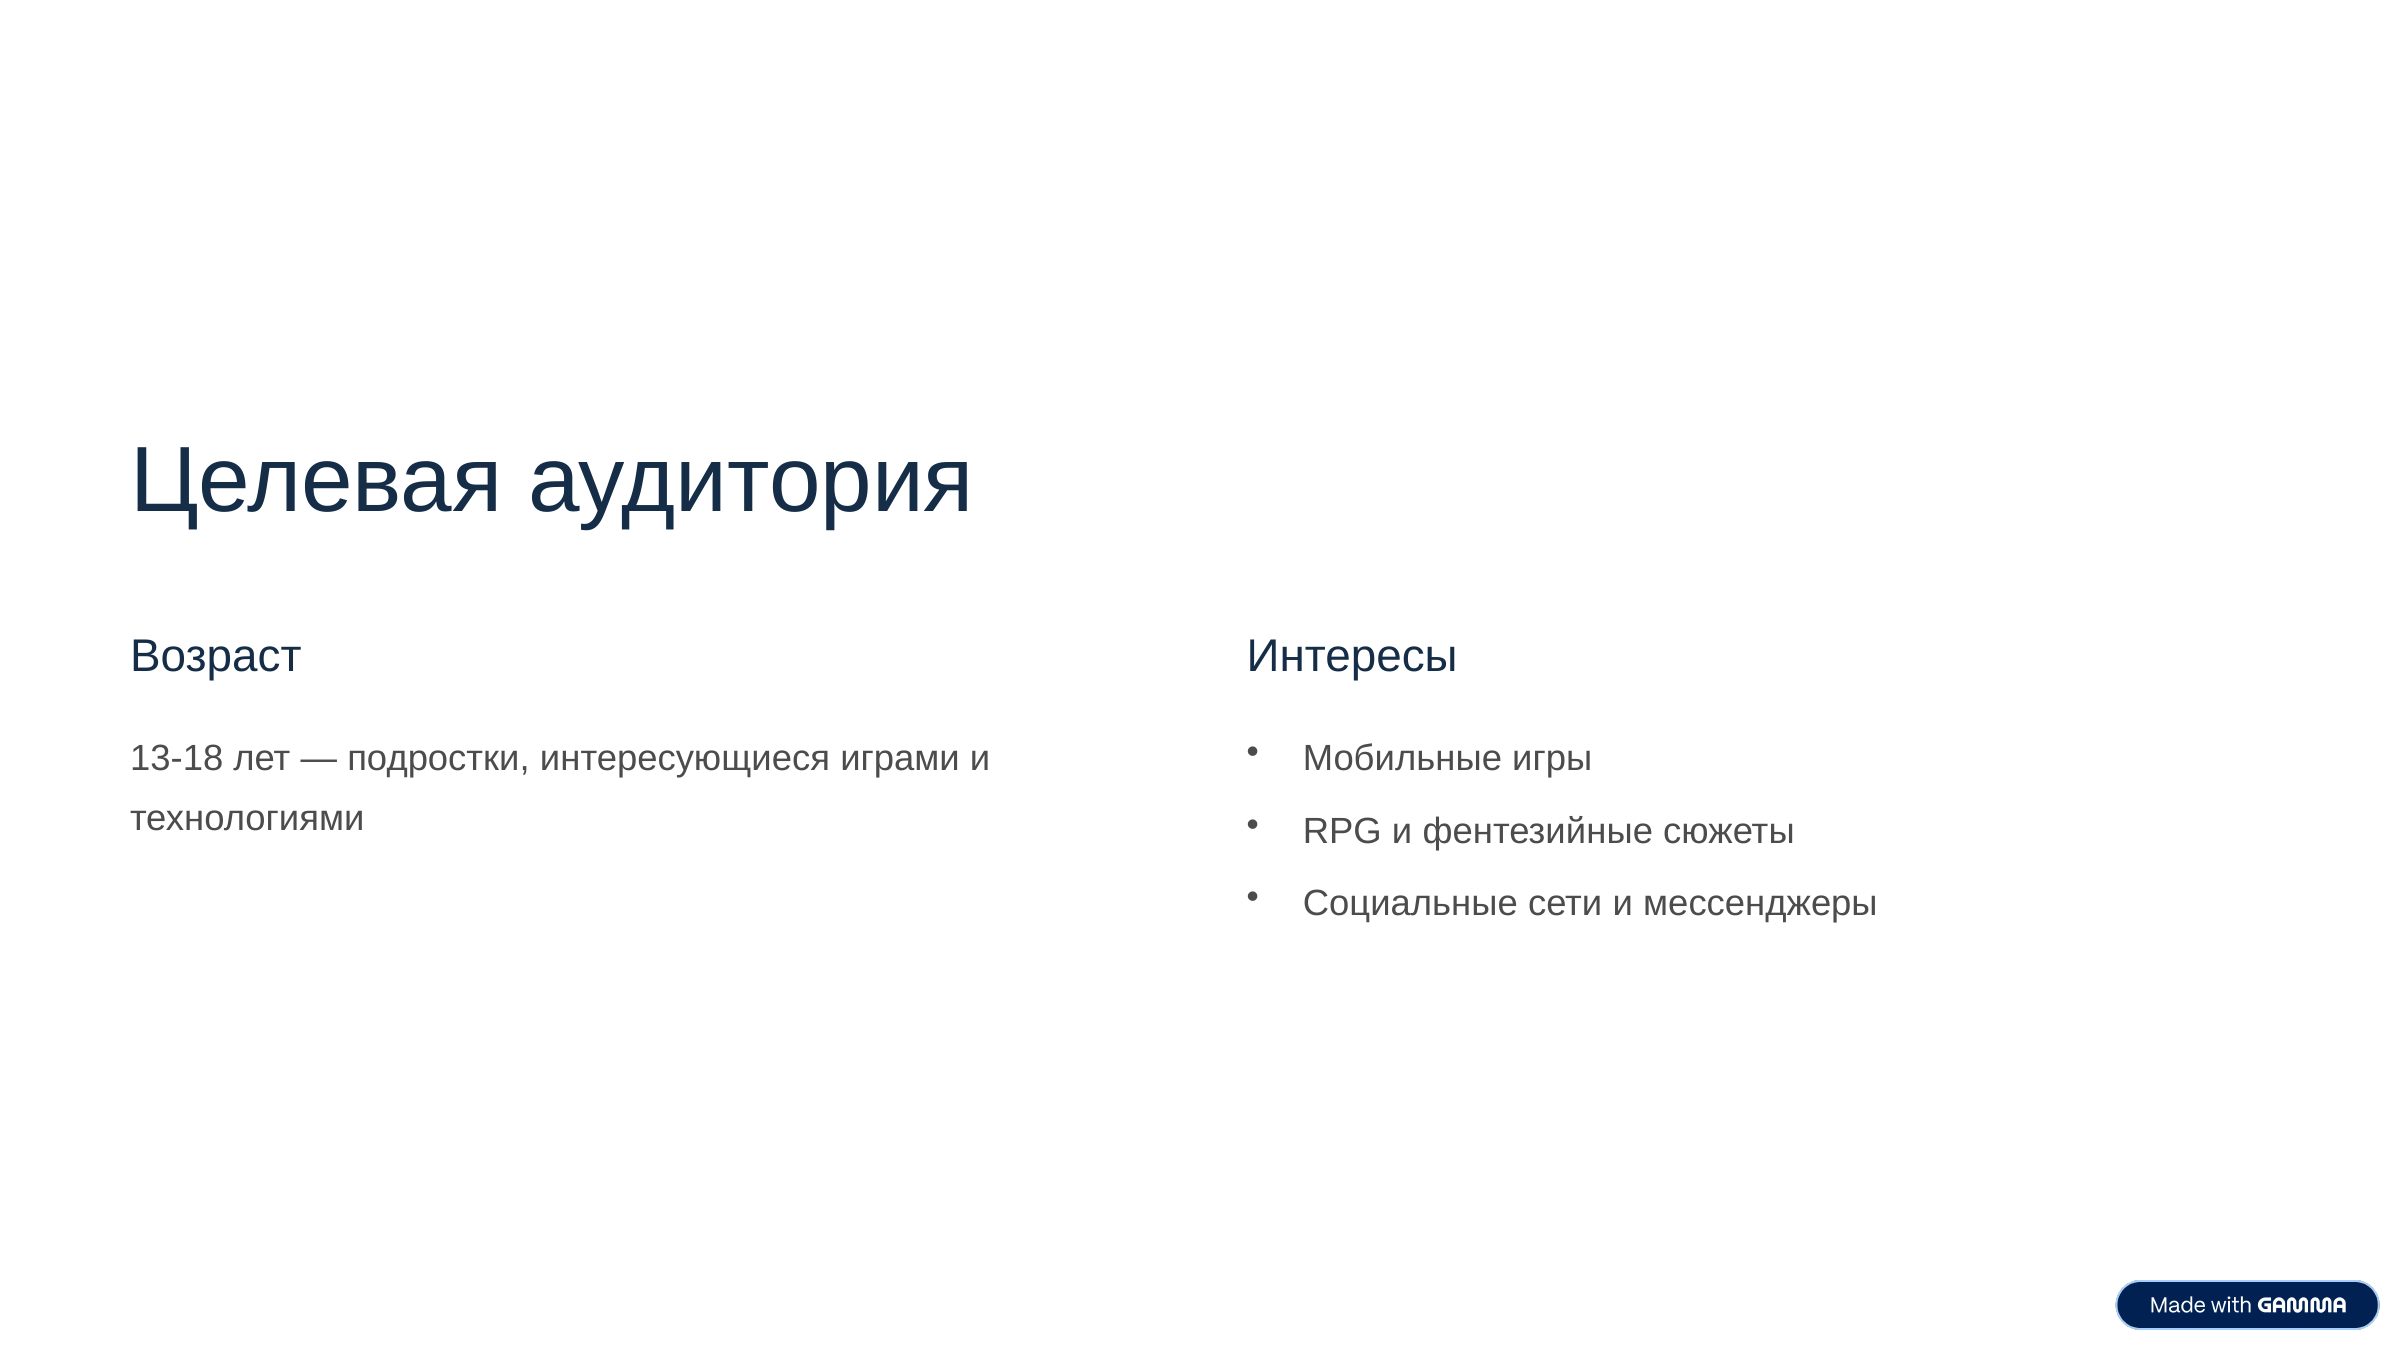

Целевая аудитория
Возраст
Интересы
13-18 лет — подростки, интересующиеся играми и технологиями
Мобильные игры
RPG и фентезийные сюжеты
Социальные сети и мессенджеры